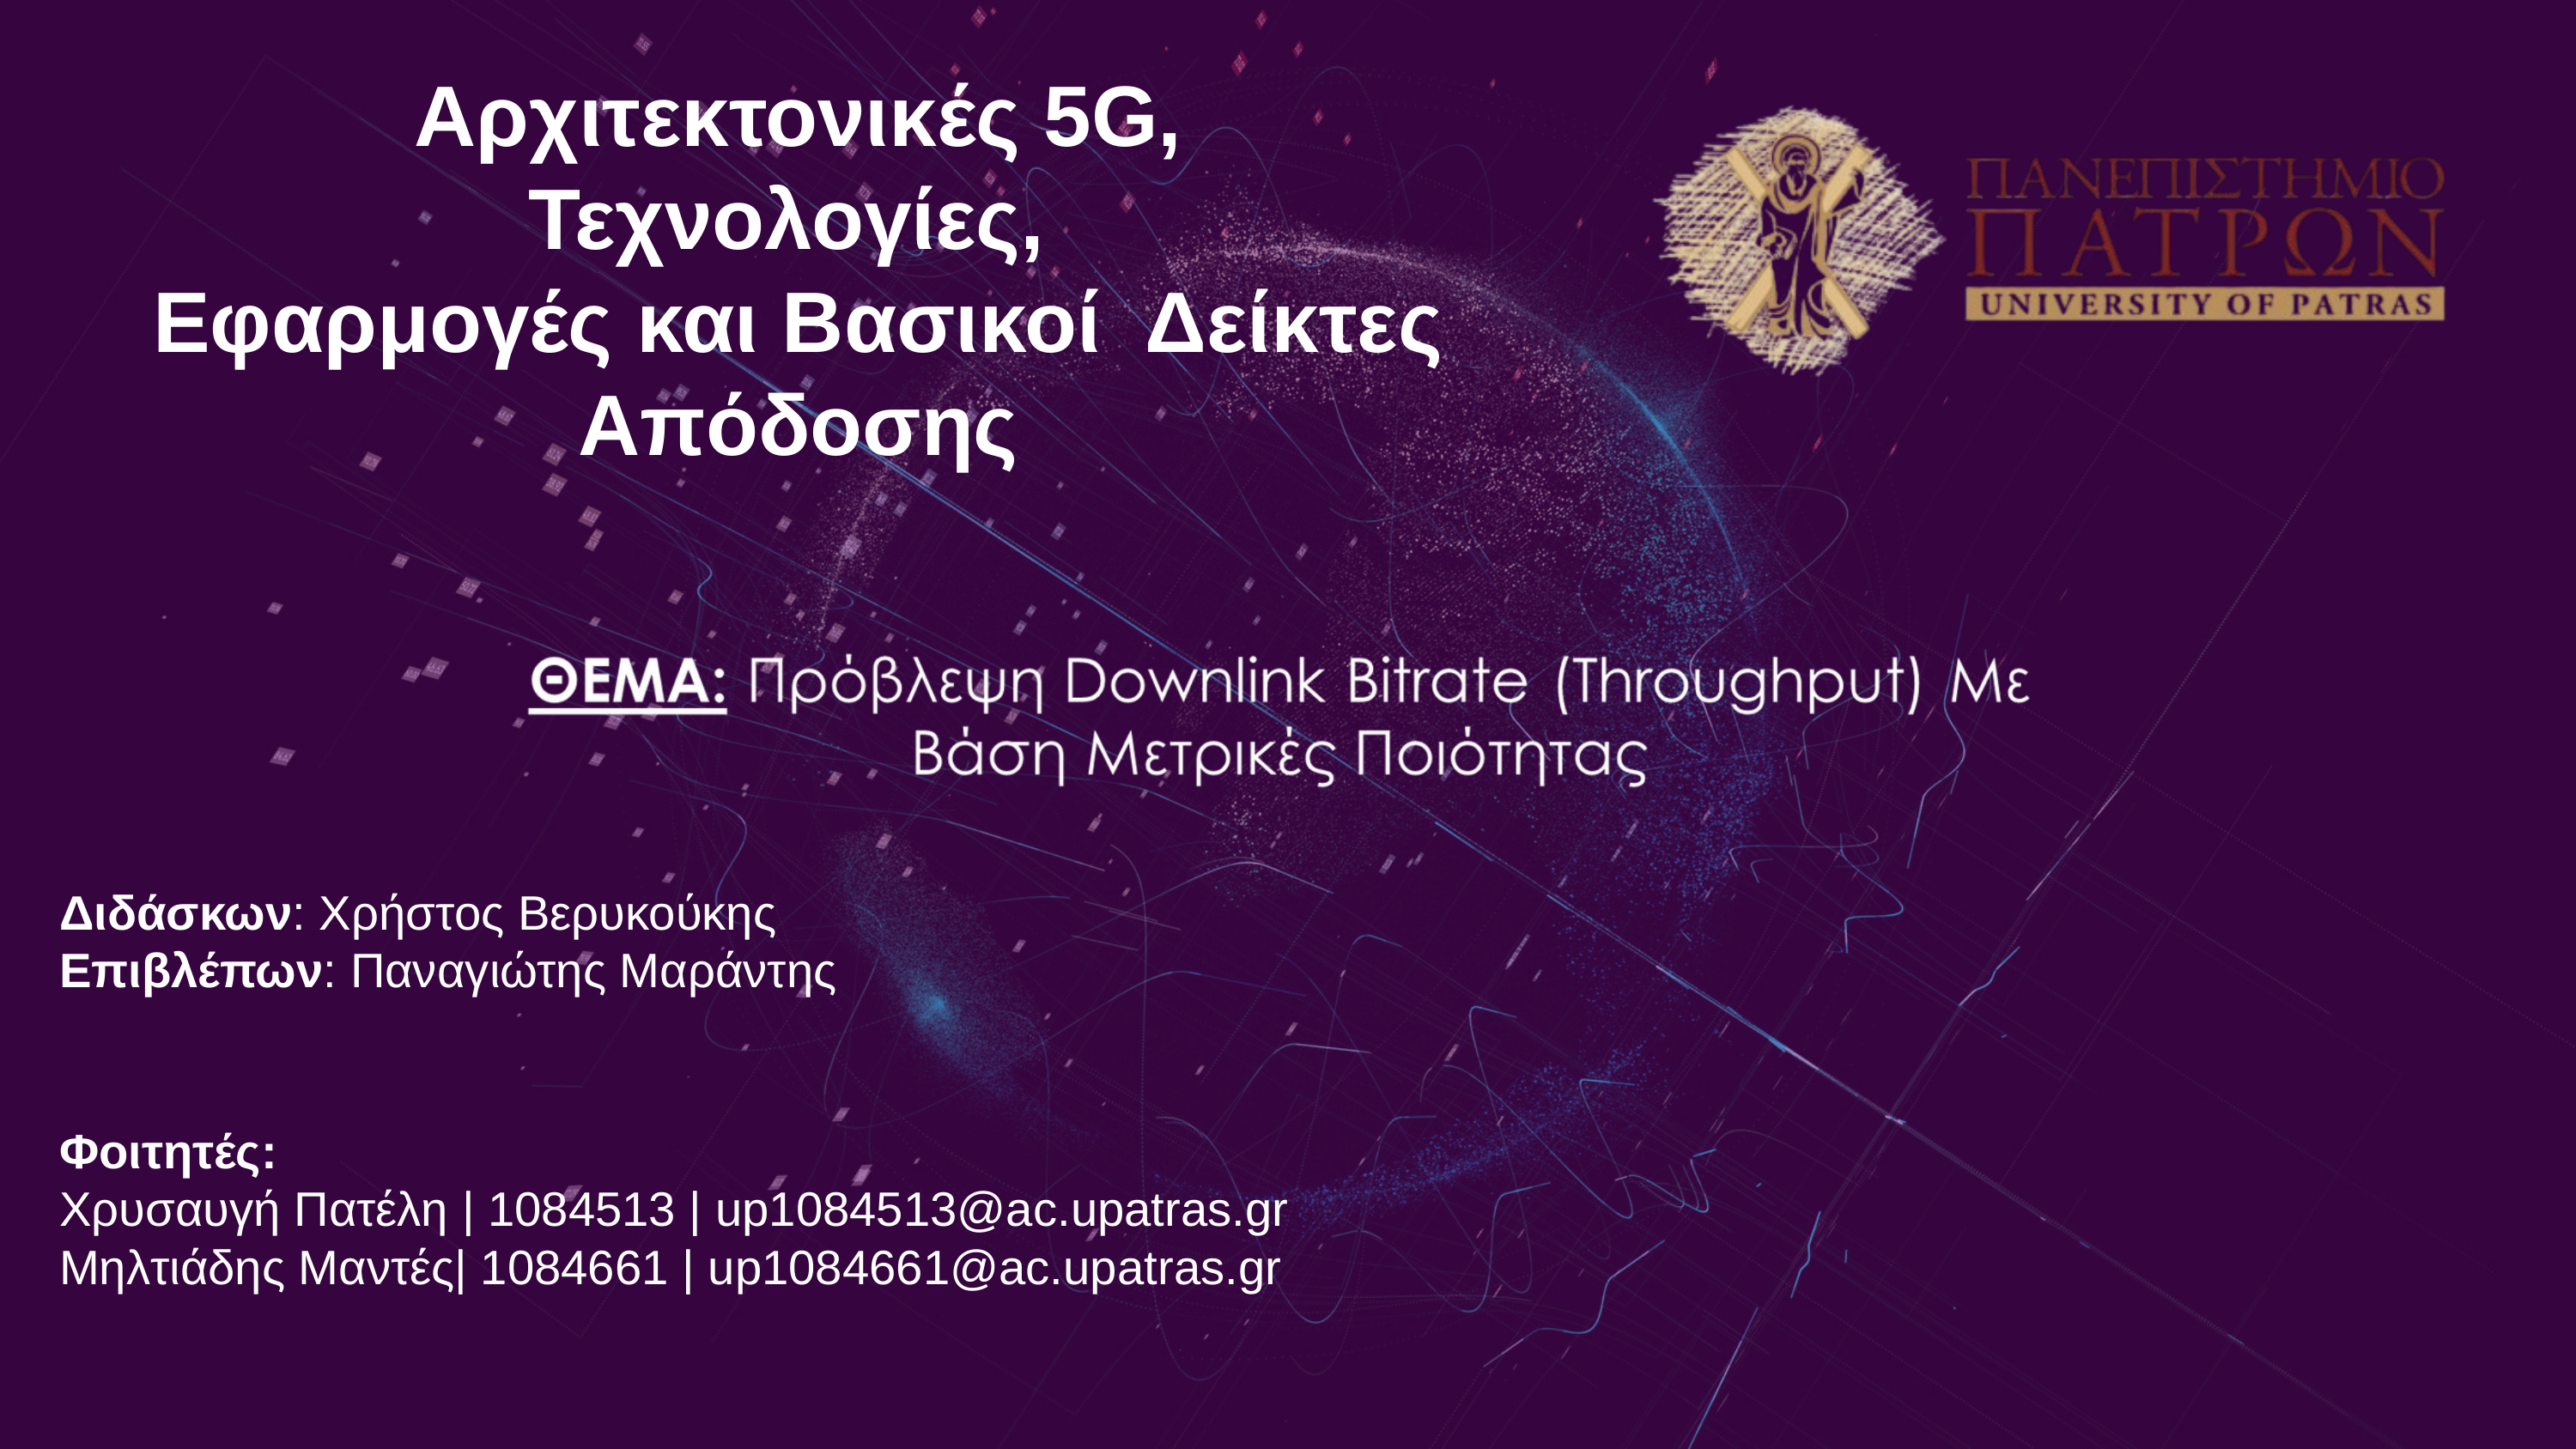

Αρχιτεκτονικές 5G, Τεχνολογίες,
Εφαρμογές και Βασικοί  Δείκτες Απόδοσης

Διδάσκων: Χρήστος Βερυκούκης
Επιβλέπων: Παναγιώτης Μαράντης

Φοιτητές:
Χρυσαυγή Πατέλη | 1084513 | up1084513@ac.upatras.gr
Μηλτιάδης Μαντές| 1084661 | up1084661@ac.upatras.gr